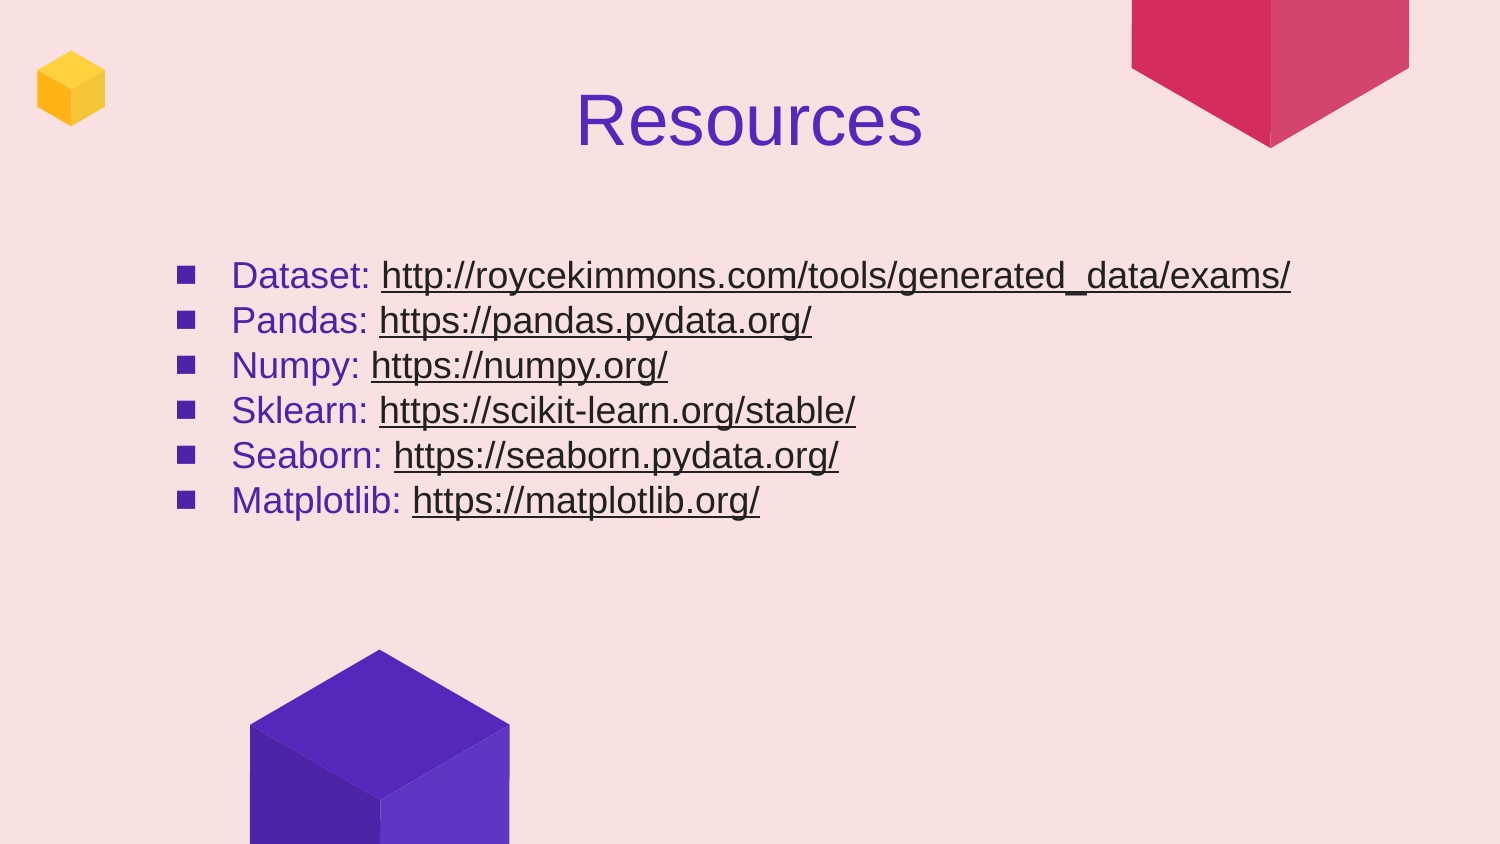

# Resources
Dataset: http://roycekimmons.com/tools/generated_data/exams/
Pandas: https://pandas.pydata.org/
Numpy: https://numpy.org/
Sklearn: https://scikit-learn.org/stable/
Seaborn: https://seaborn.pydata.org/
Matplotlib: https://matplotlib.org/